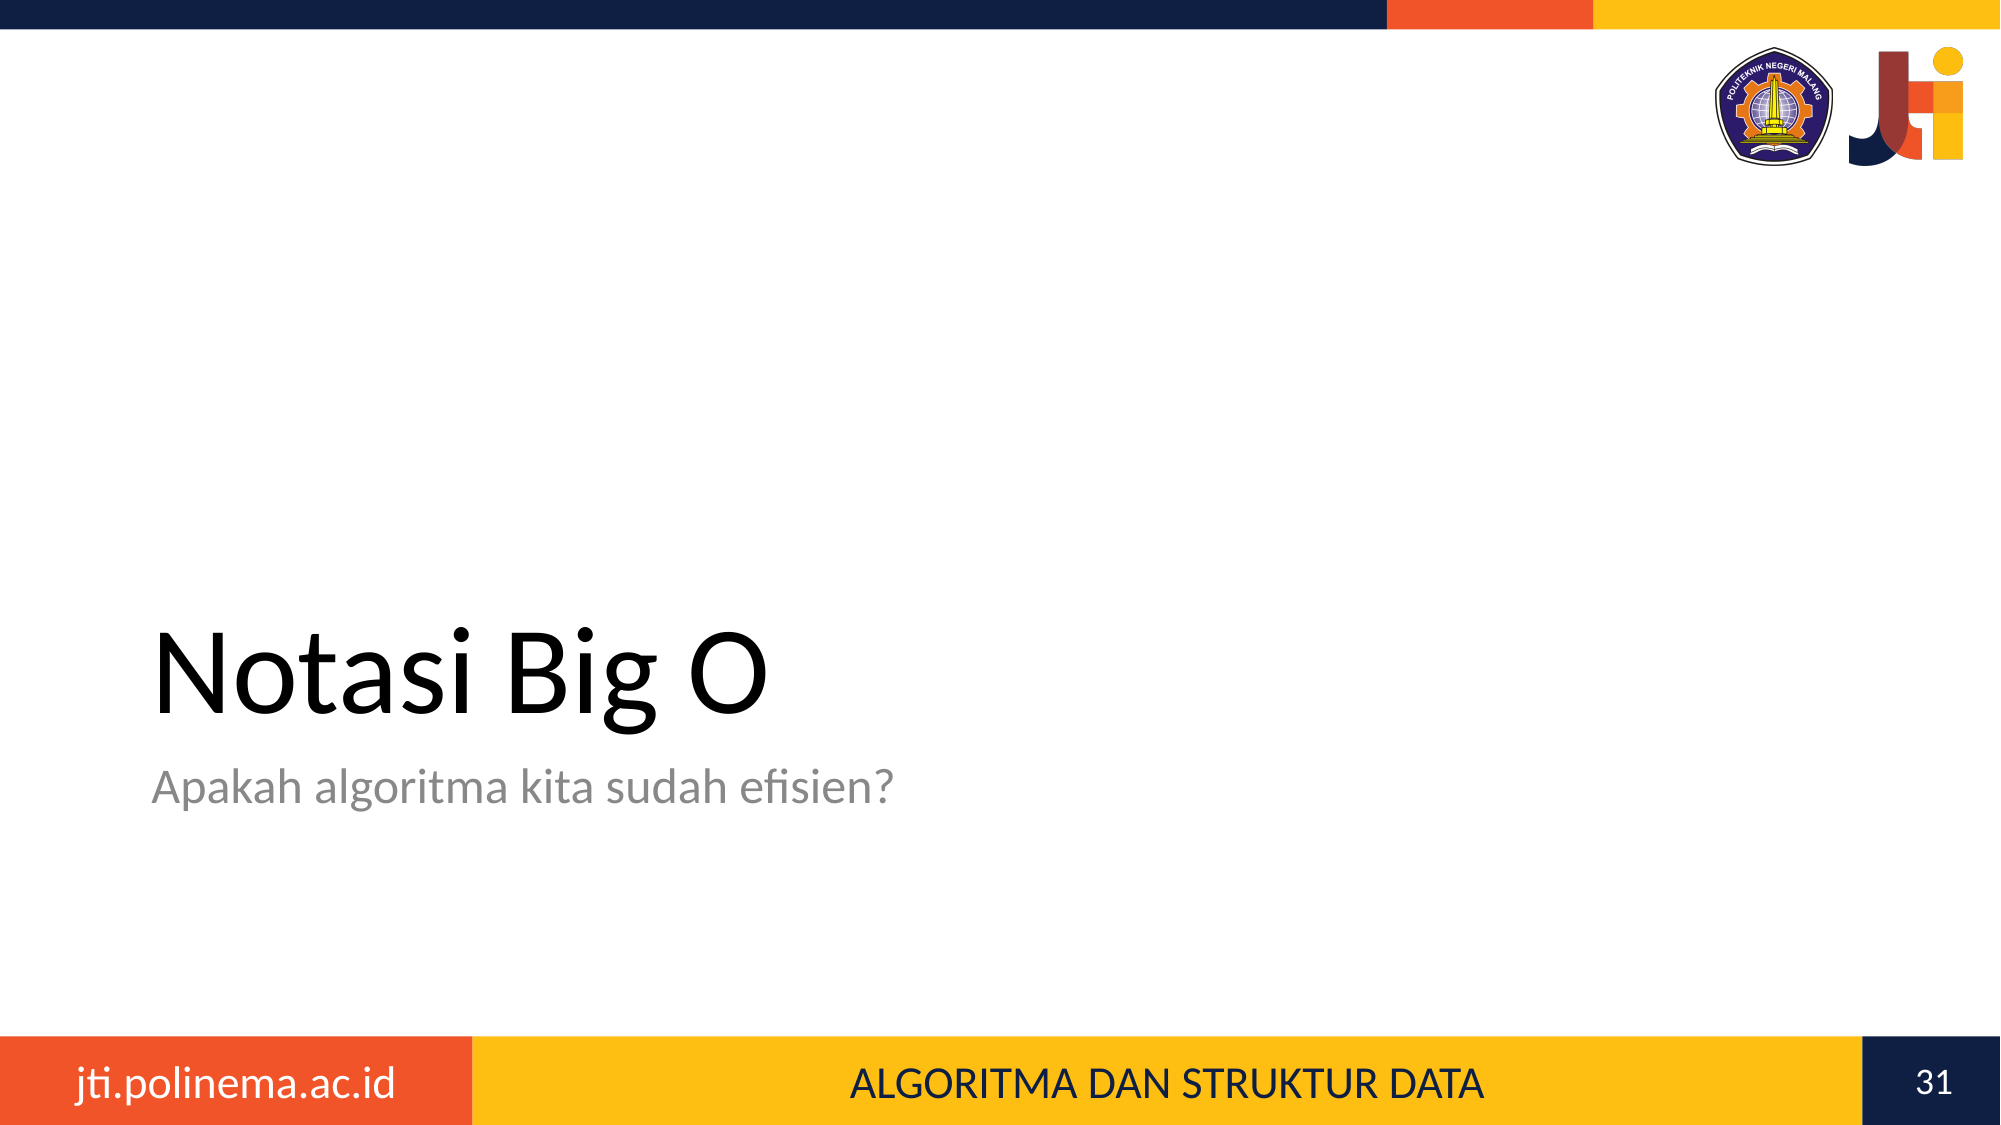

# Notasi Big O
Apakah algoritma kita sudah efisien?
31